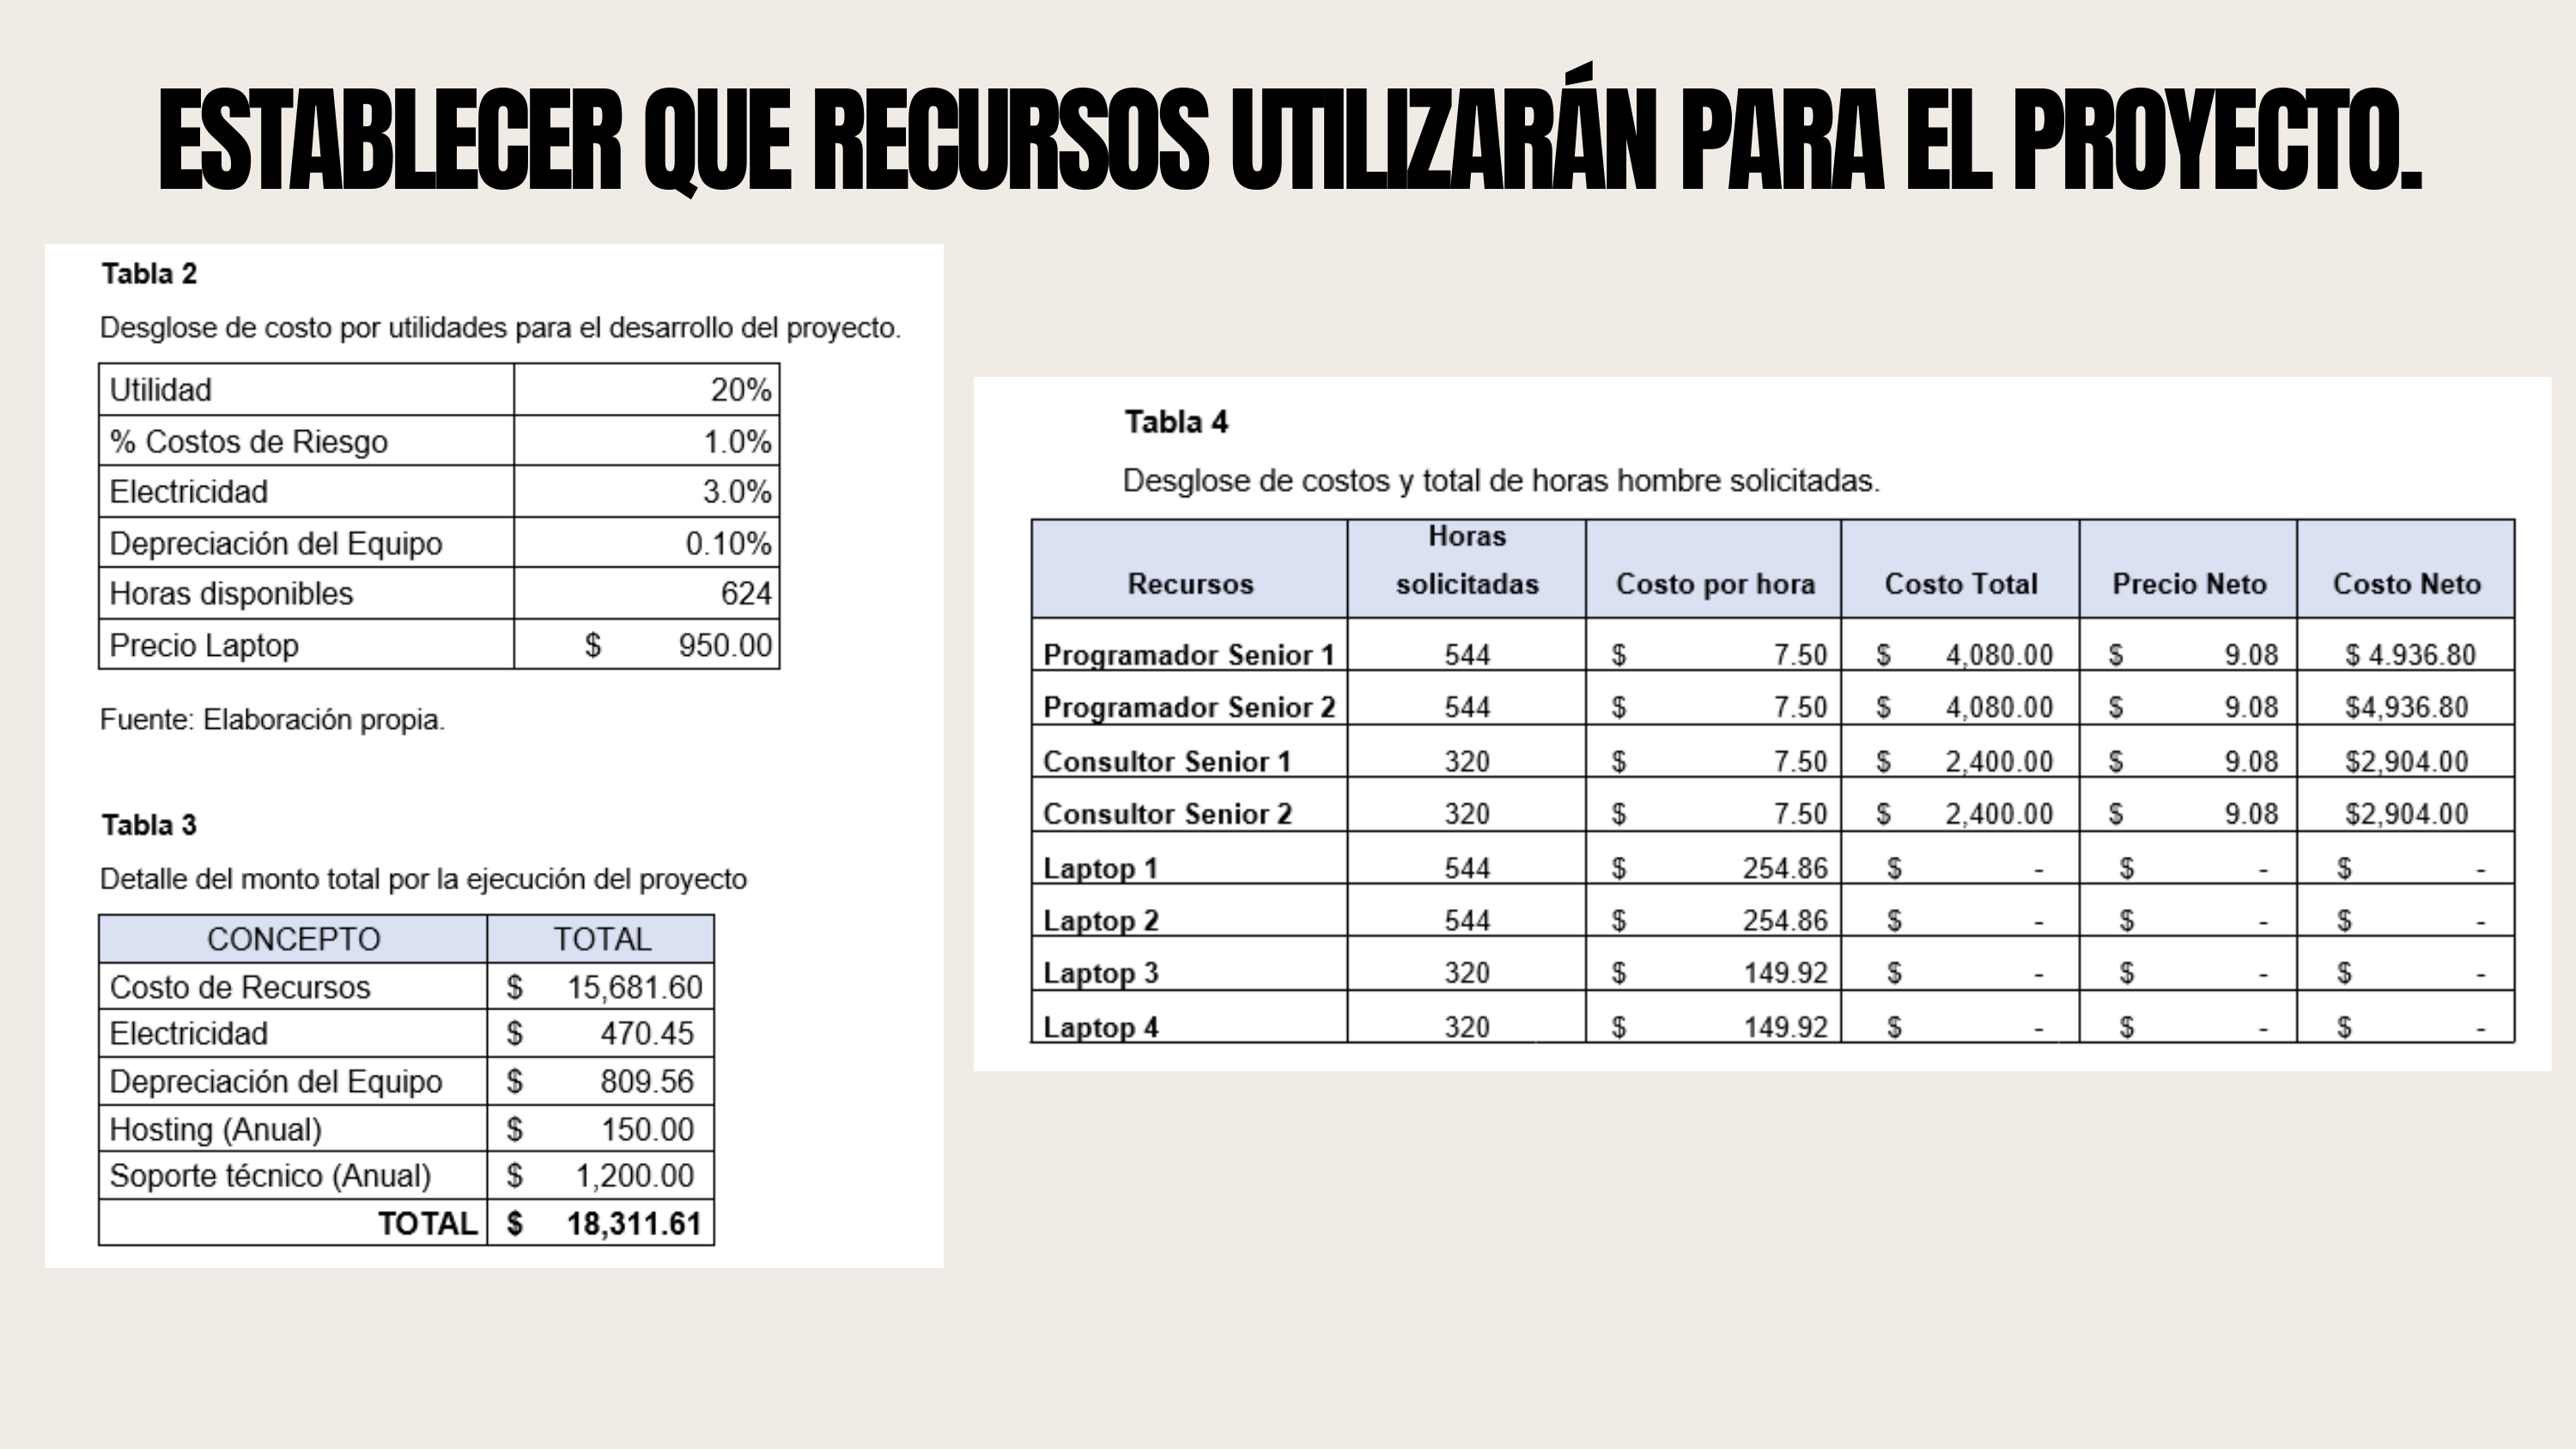

ESTABLECER QUE RECURSOS UTILIZARÁN PARA EL PROYECTO.